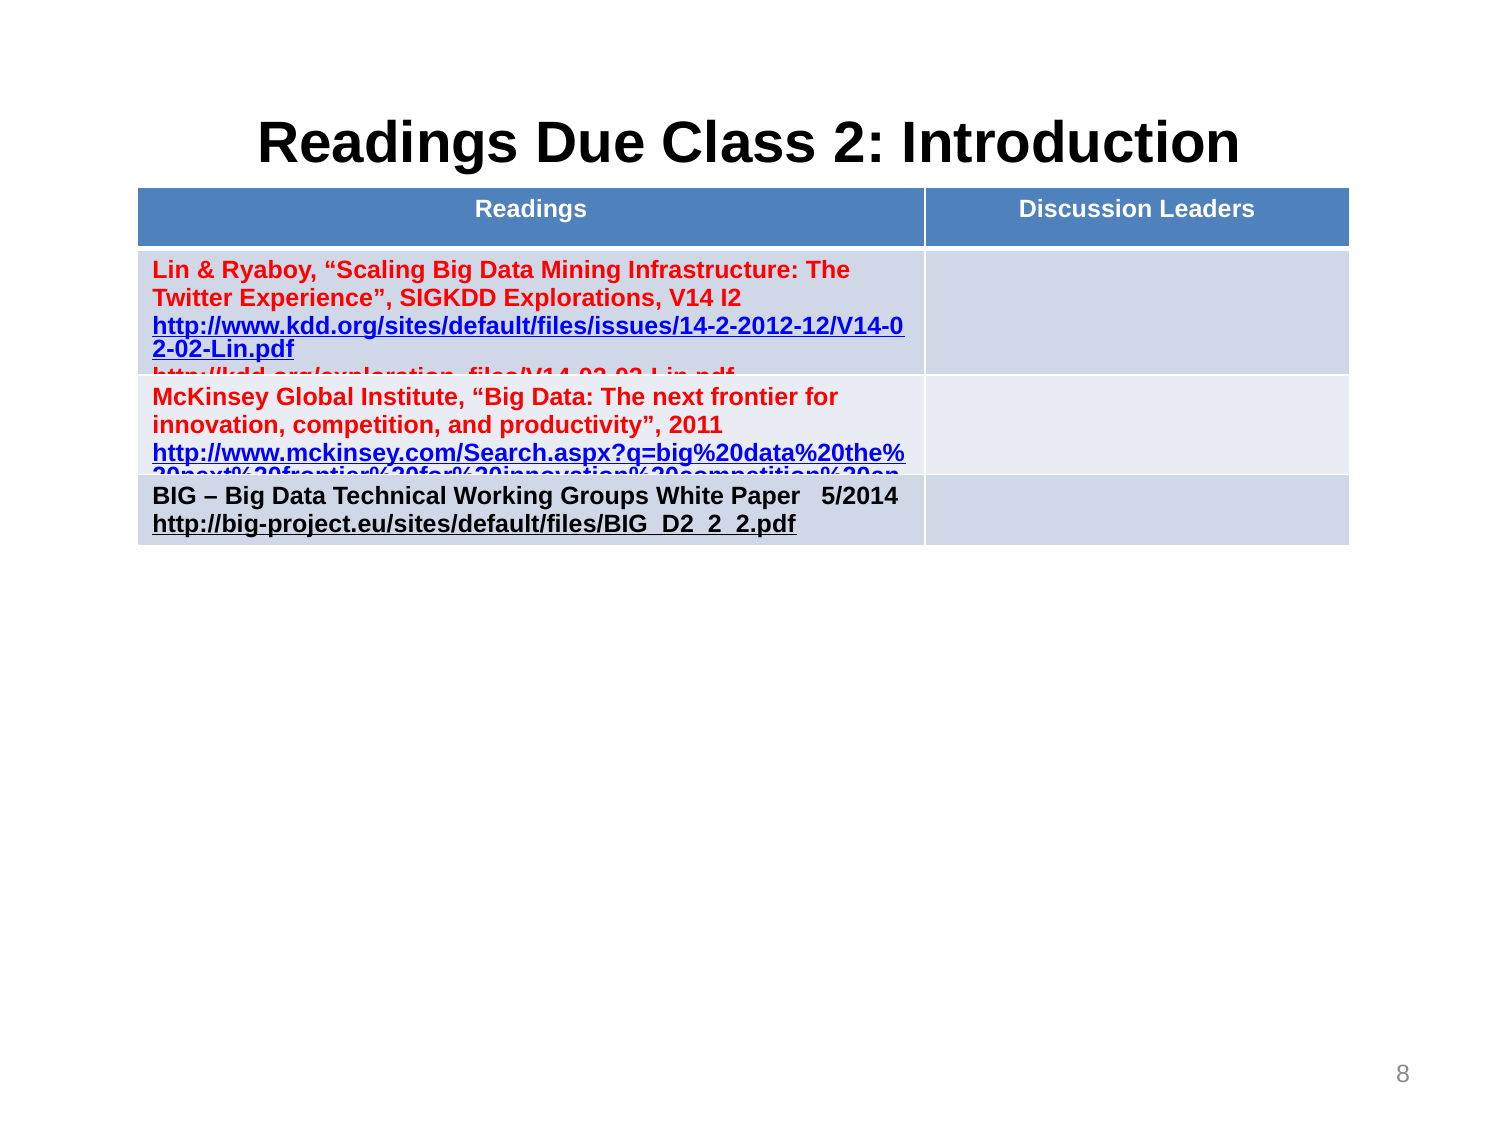

# Readings Due Class 2: Introduction
| Readings | Discussion Leaders |
| --- | --- |
| Lin & Ryaboy, “Scaling Big Data Mining Infrastructure: The Twitter Experience”, SIGKDD Explorations, V14 I2 http://www.kdd.org/sites/default/files/issues/14-2-2012-12/V14-02-02-Lin.pdf http://kdd.org/exploration\_files/V14-02-02-Lin.pdf |  |
| McKinsey Global Institute, “Big Data: The next frontier for innovation, competition, and productivity”, 2011 http://www.mckinsey.com/Search.aspx?q=big%20data%20the%20next%20frontier%20for%20innovation%20competition%20and%20productivity&l=Insights%20%26%20Publications |  |
| BIG – Big Data Technical Working Groups White Paper 5/2014 http://big-project.eu/sites/default/files/BIG\_D2\_2\_2.pdf |  |
8